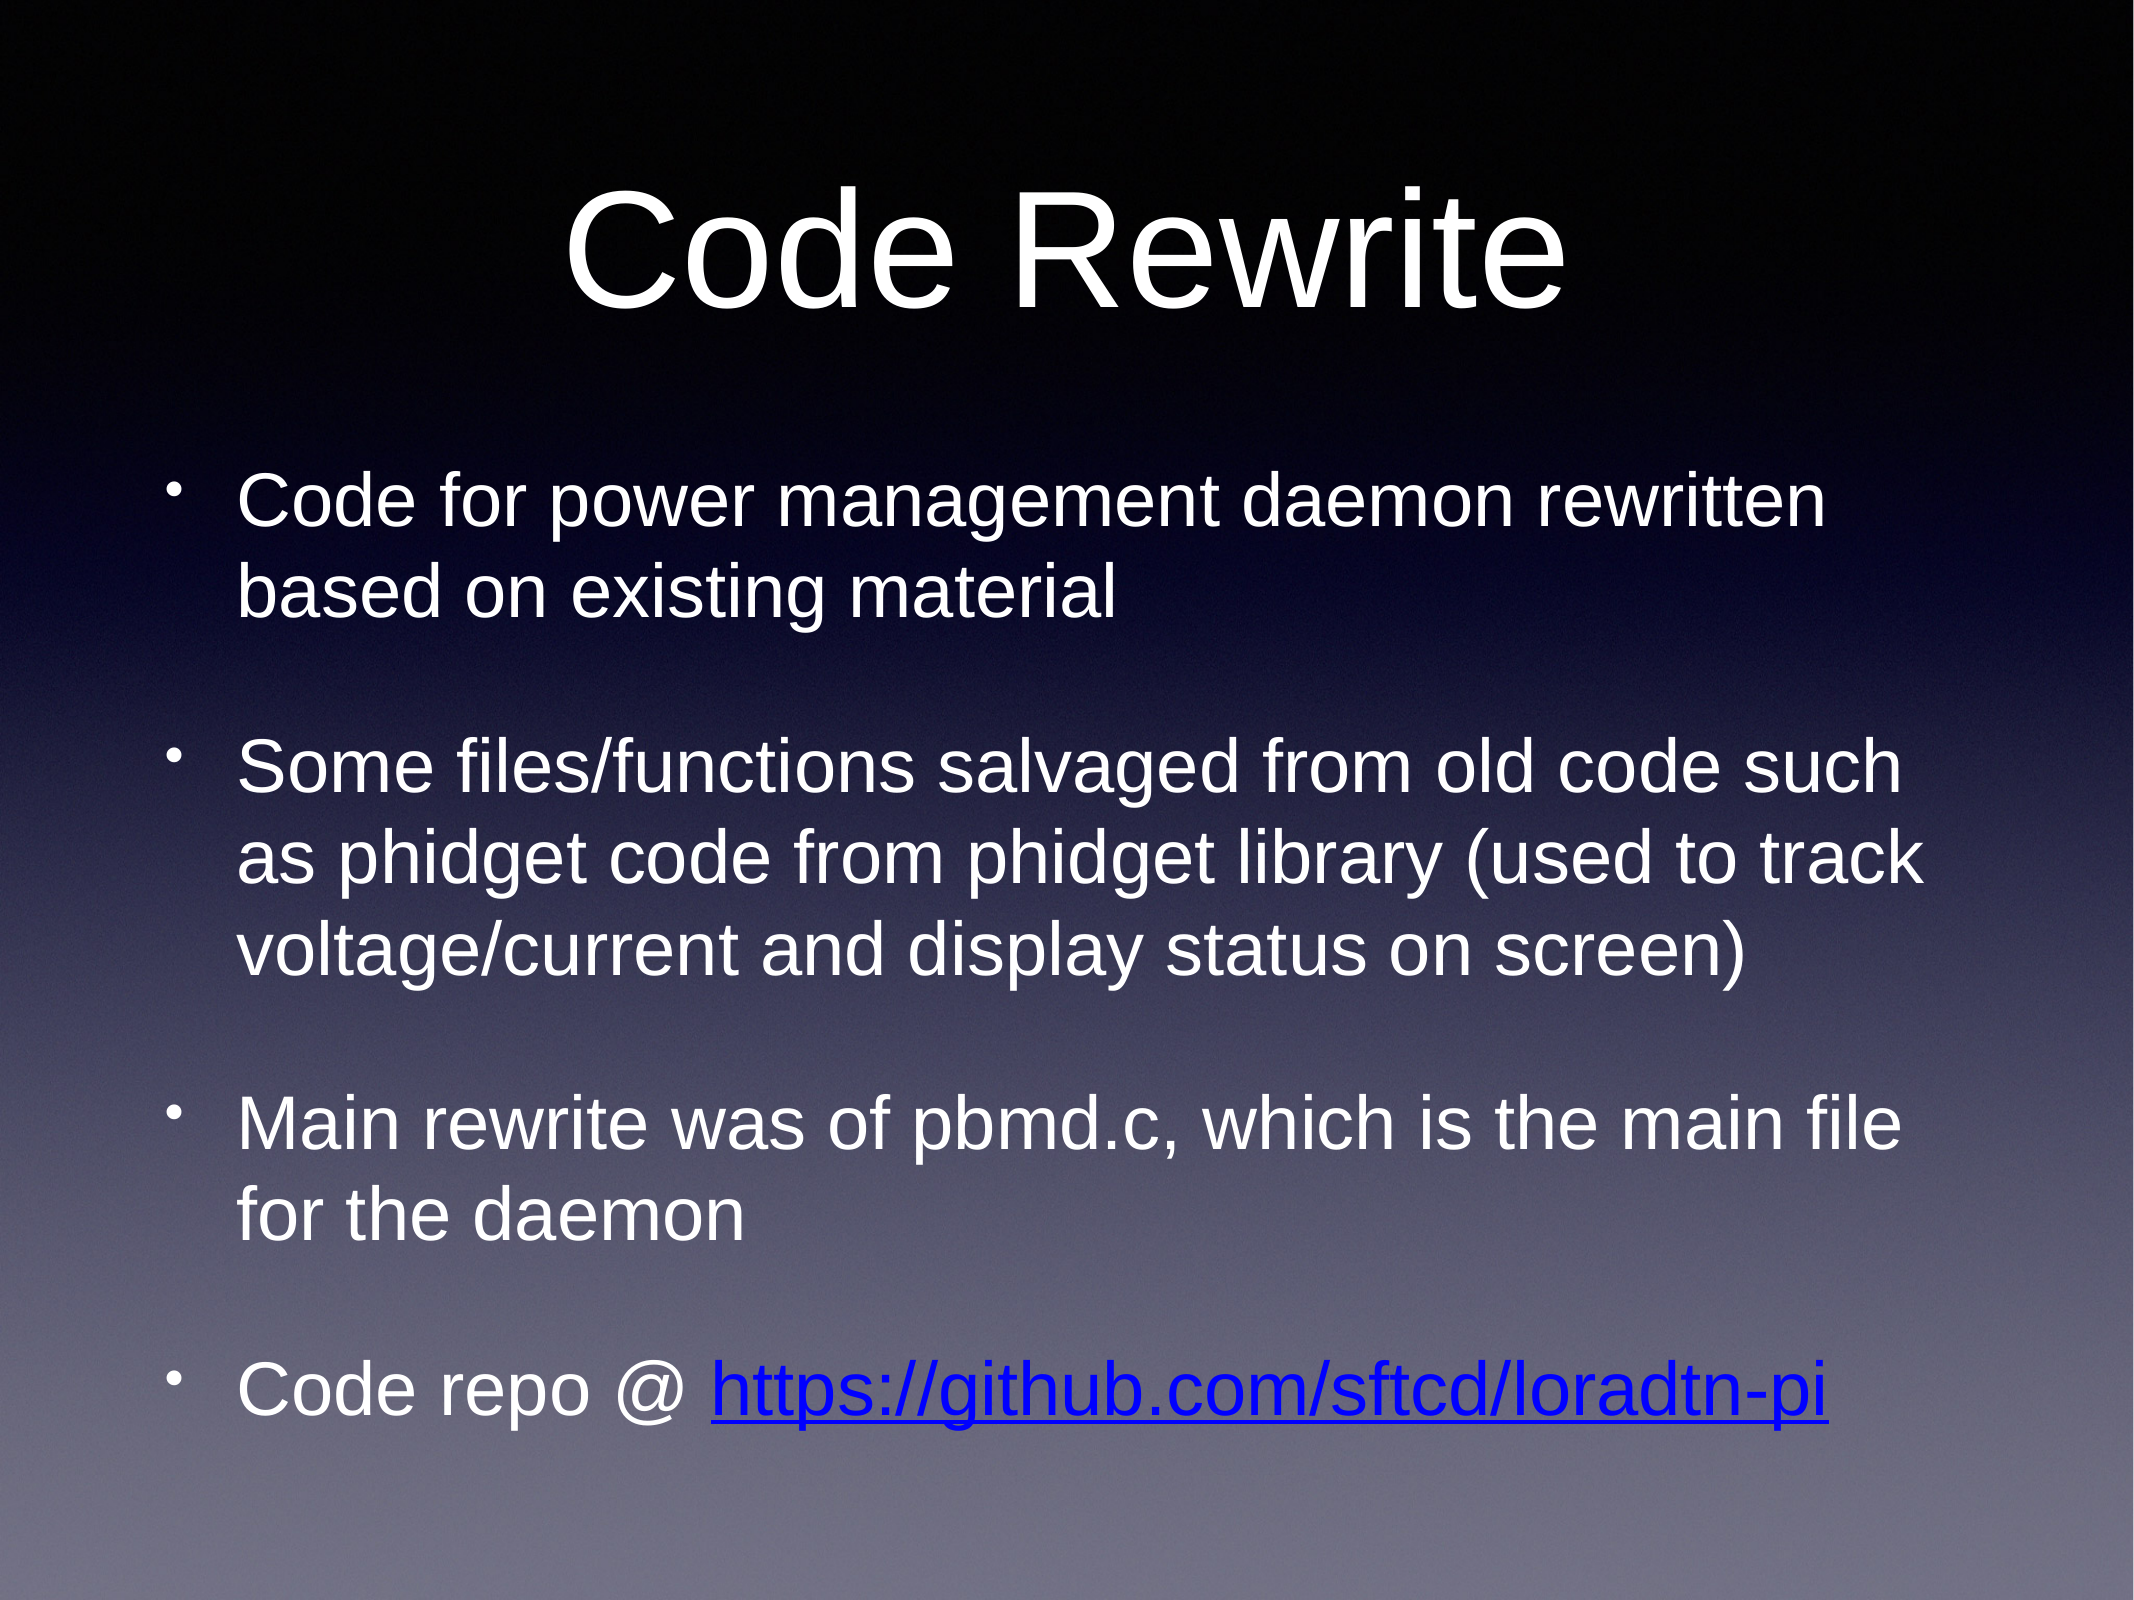

# Code Rewrite
Code for power management daemon rewritten based on existing material
Some files/functions salvaged from old code such as phidget code from phidget library (used to track voltage/current and display status on screen)
Main rewrite was of pbmd.c, which is the main file for the daemon
Code repo @ https://github.com/sftcd/loradtn-pi